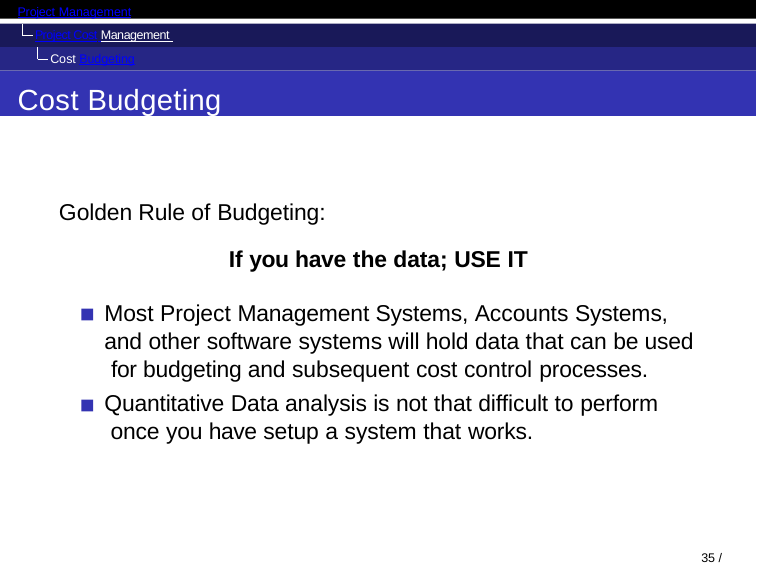

Project Management
Project Cost Management  Cost Budgeting

Cost Budgeting
Golden Rule of Budgeting:
If you have the data; USE IT

Most Project Management Systems, Accounts Systems,  and other software systems will hold data that can be used  for budgeting and subsequent cost control processes.
Quantitative Data analysis is not that difficult to perform  once you have setup a system that works.

35 / 128